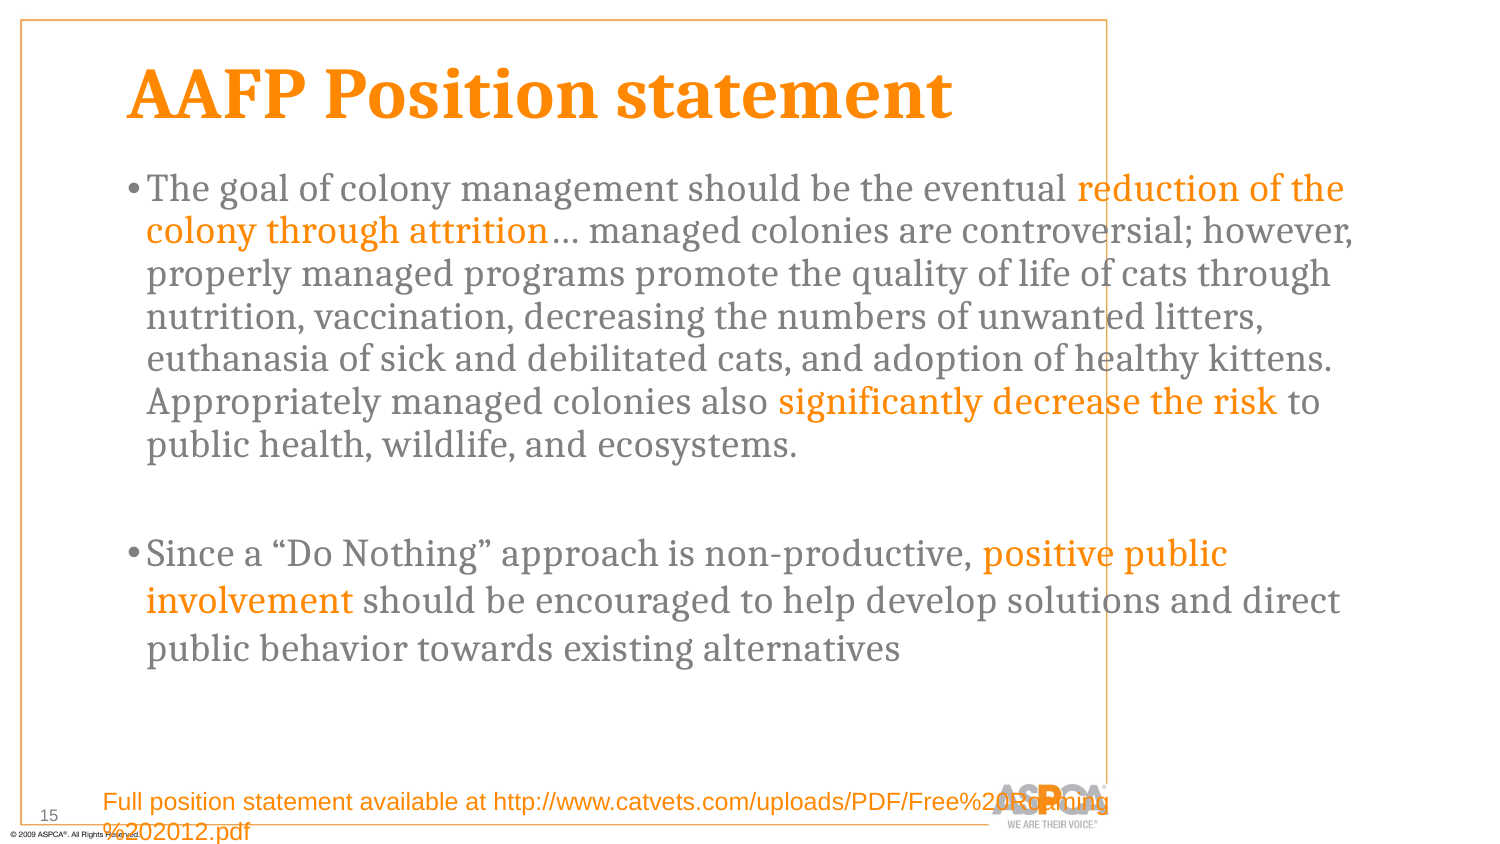

AAFP Position statement
The goal of colony management should be the eventual reduction of the colony through attrition… managed colonies are controversial; however, properly managed programs promote the quality of life of cats through nutrition, vaccination, decreasing the numbers of unwanted litters, euthanasia of sick and debilitated cats, and adoption of healthy kittens. Appropriately managed colonies also significantly decrease the risk to public health, wildlife, and ecosystems.

Since a “Do Nothing” approach is non-productive, positive public involvement should be encouraged to help develop solutions and direct public behavior towards existing alternatives
Full position statement available at http://www.catvets.com/uploads/PDF/Free%20Roaming%202012.pdf